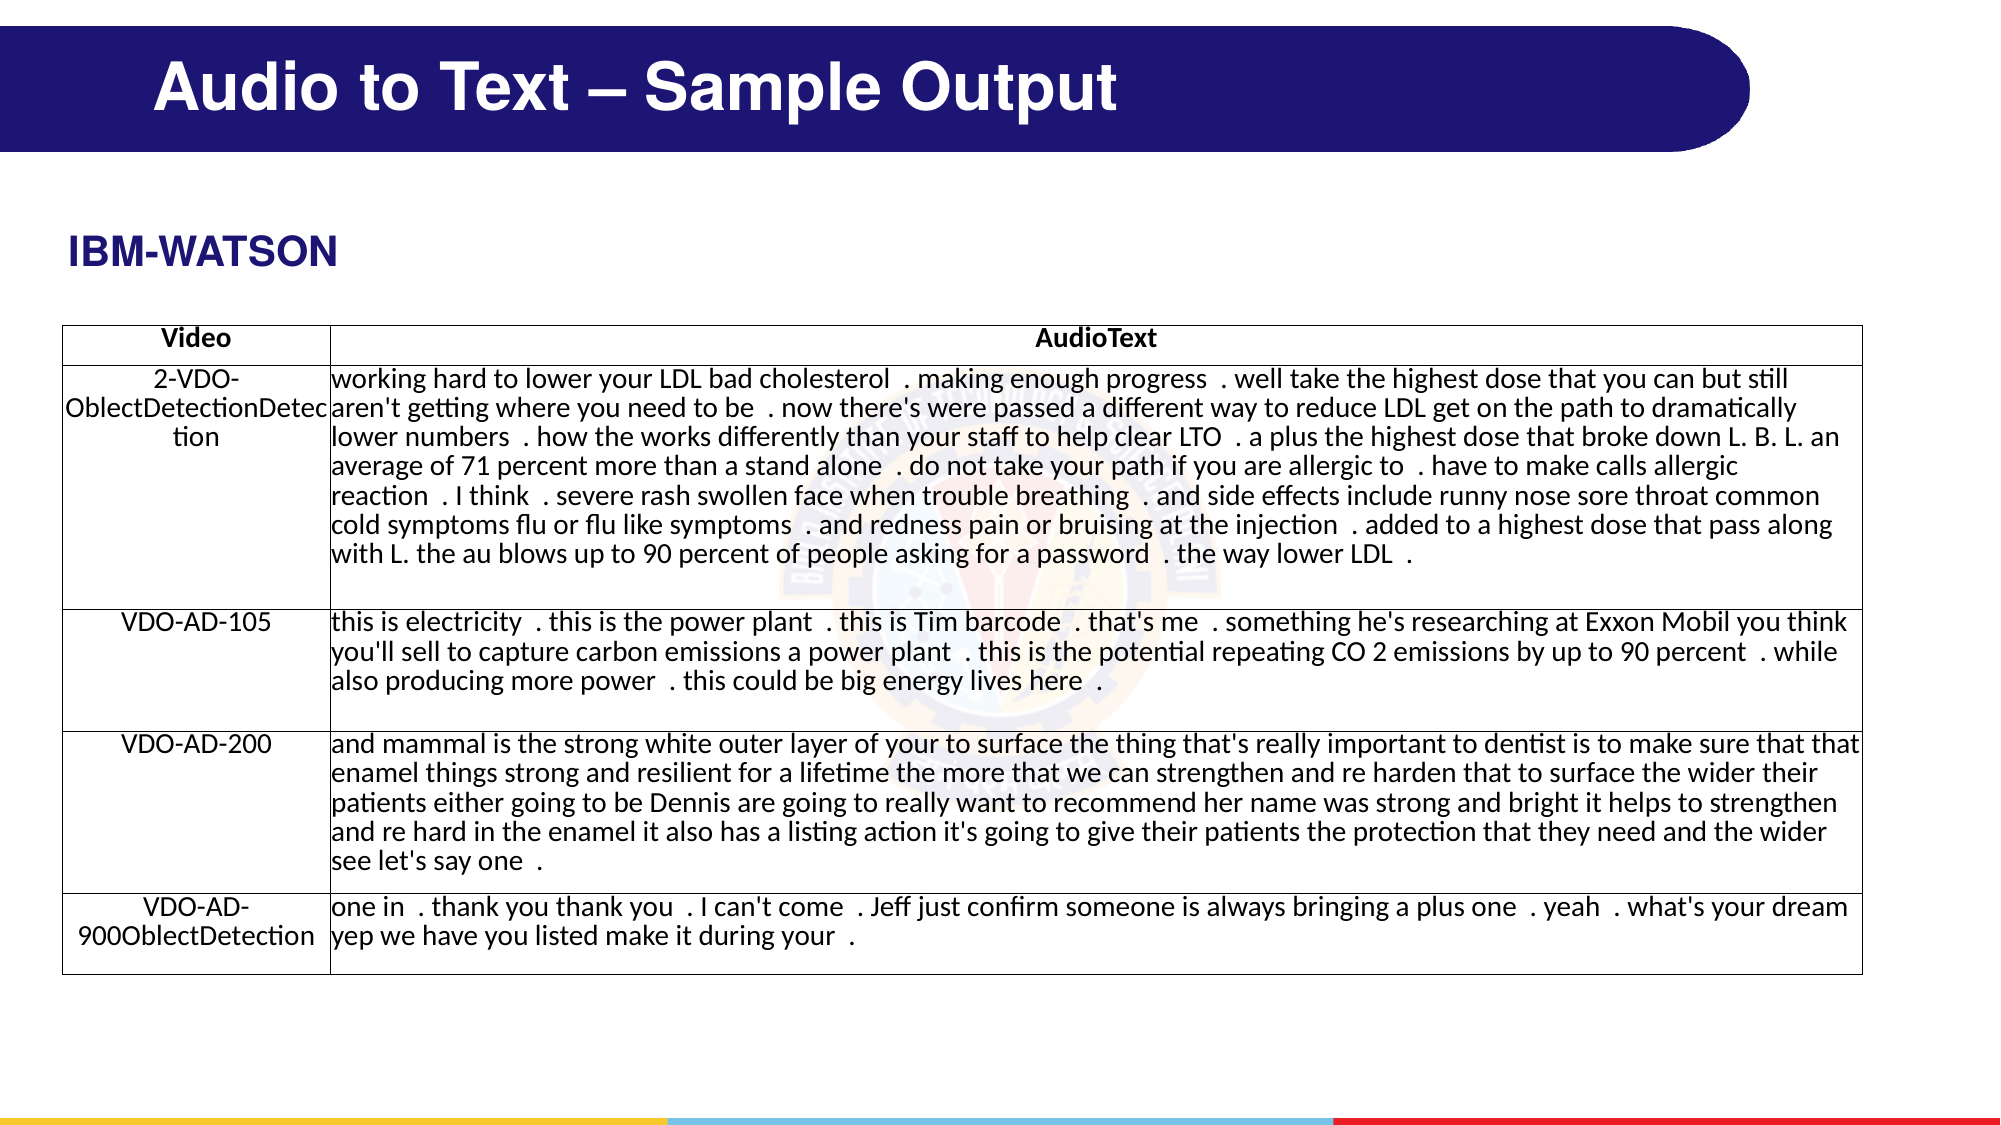

# Audio to Text – Sample Output
IBM-WATSON
| Video | AudioText |
| --- | --- |
| 2-VDO-OblectDetectionDetection | working hard to lower your LDL bad cholesterol . making enough progress . well take the highest dose that you can but still aren't getting where you need to be . now there's were passed a different way to reduce LDL get on the path to dramatically lower numbers . how the works differently than your staff to help clear LTO . a plus the highest dose that broke down L. B. L. an average of 71 percent more than a stand alone . do not take your path if you are allergic to . have to make calls allergic reaction . I think . severe rash swollen face when trouble breathing . and side effects include runny nose sore throat common cold symptoms flu or flu like symptoms . and redness pain or bruising at the injection . added to a highest dose that pass along with L. the au blows up to 90 percent of people asking for a password . the way lower LDL . |
| VDO-AD-105 | this is electricity . this is the power plant . this is Tim barcode . that's me . something he's researching at Exxon Mobil you think you'll sell to capture carbon emissions a power plant . this is the potential repeating CO 2 emissions by up to 90 percent . while also producing more power . this could be big energy lives here . |
| VDO-AD-200 | and mammal is the strong white outer layer of your to surface the thing that's really important to dentist is to make sure that that enamel things strong and resilient for a lifetime the more that we can strengthen and re harden that to surface the wider their patients either going to be Dennis are going to really want to recommend her name was strong and bright it helps to strengthen and re hard in the enamel it also has a listing action it's going to give their patients the protection that they need and the wider see let's say one . |
| VDO-AD-900OblectDetection | one in . thank you thank you . I can't come . Jeff just confirm someone is always bringing a plus one . yeah . what's your dream yep we have you listed make it during your . |